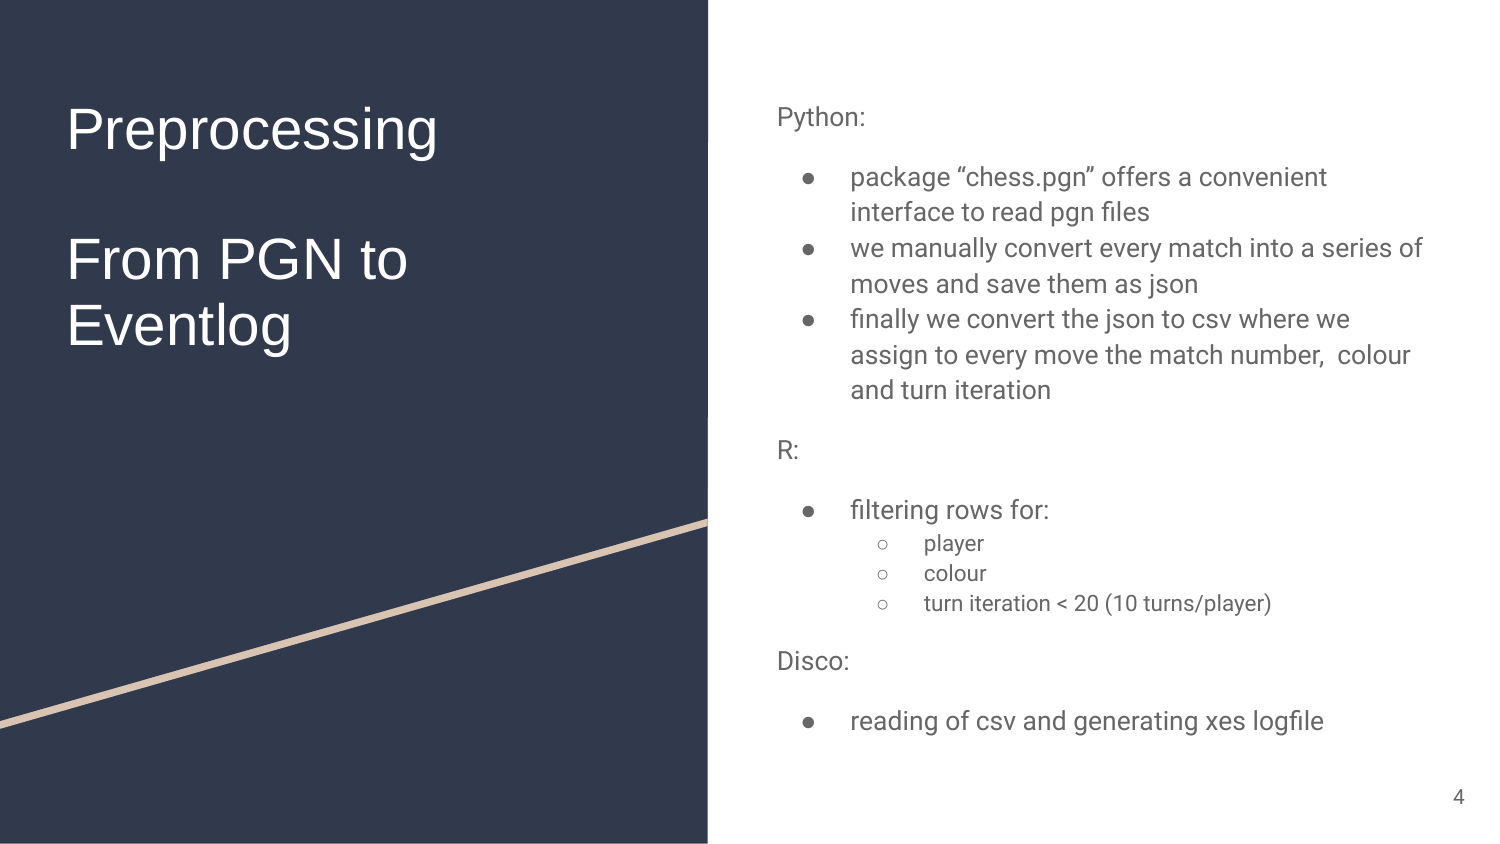

# Preprocessing

From PGN to Eventlog
Python:
package “chess.pgn” offers a convenient interface to read pgn files
we manually convert every match into a series of moves and save them as json
finally we convert the json to csv where we assign to every move the match number,  colour and turn iteration
R:
filtering rows for:
player
colour
turn iteration < 20 (10 turns/player)
Disco:
reading of csv and generating xes logfile
4